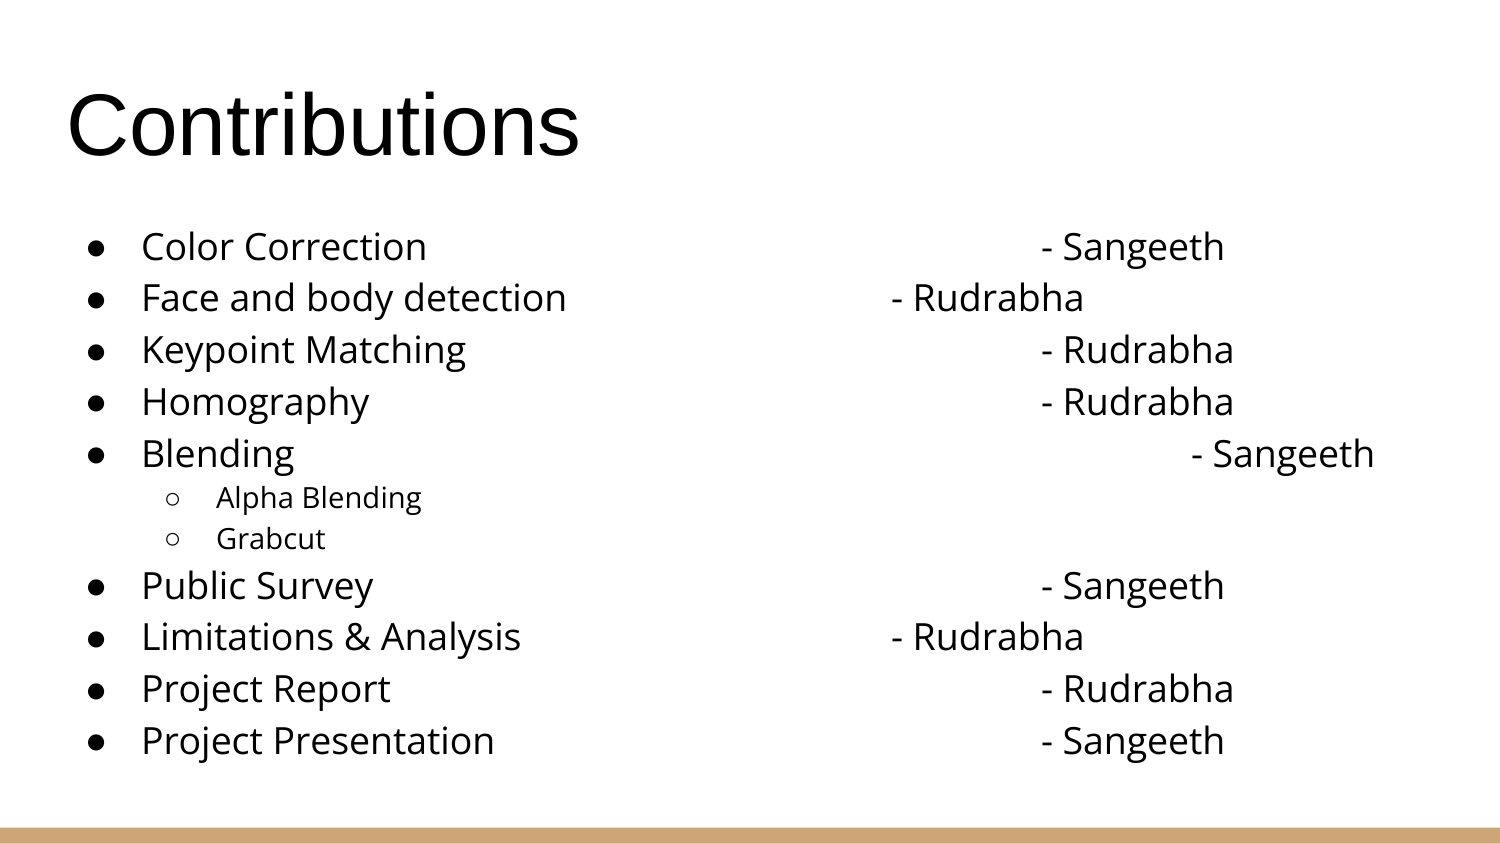

# Contributions
Color Correction					- Sangeeth
Face and body detection			- Rudrabha
Keypoint Matching				- Rudrabha
Homography					- Rudrabha
Blending						- Sangeeth
Alpha Blending
Grabcut
Public Survey					- Sangeeth
Limitations & Analysis			- Rudrabha
Project Report					- Rudrabha
Project Presentation				- Sangeeth